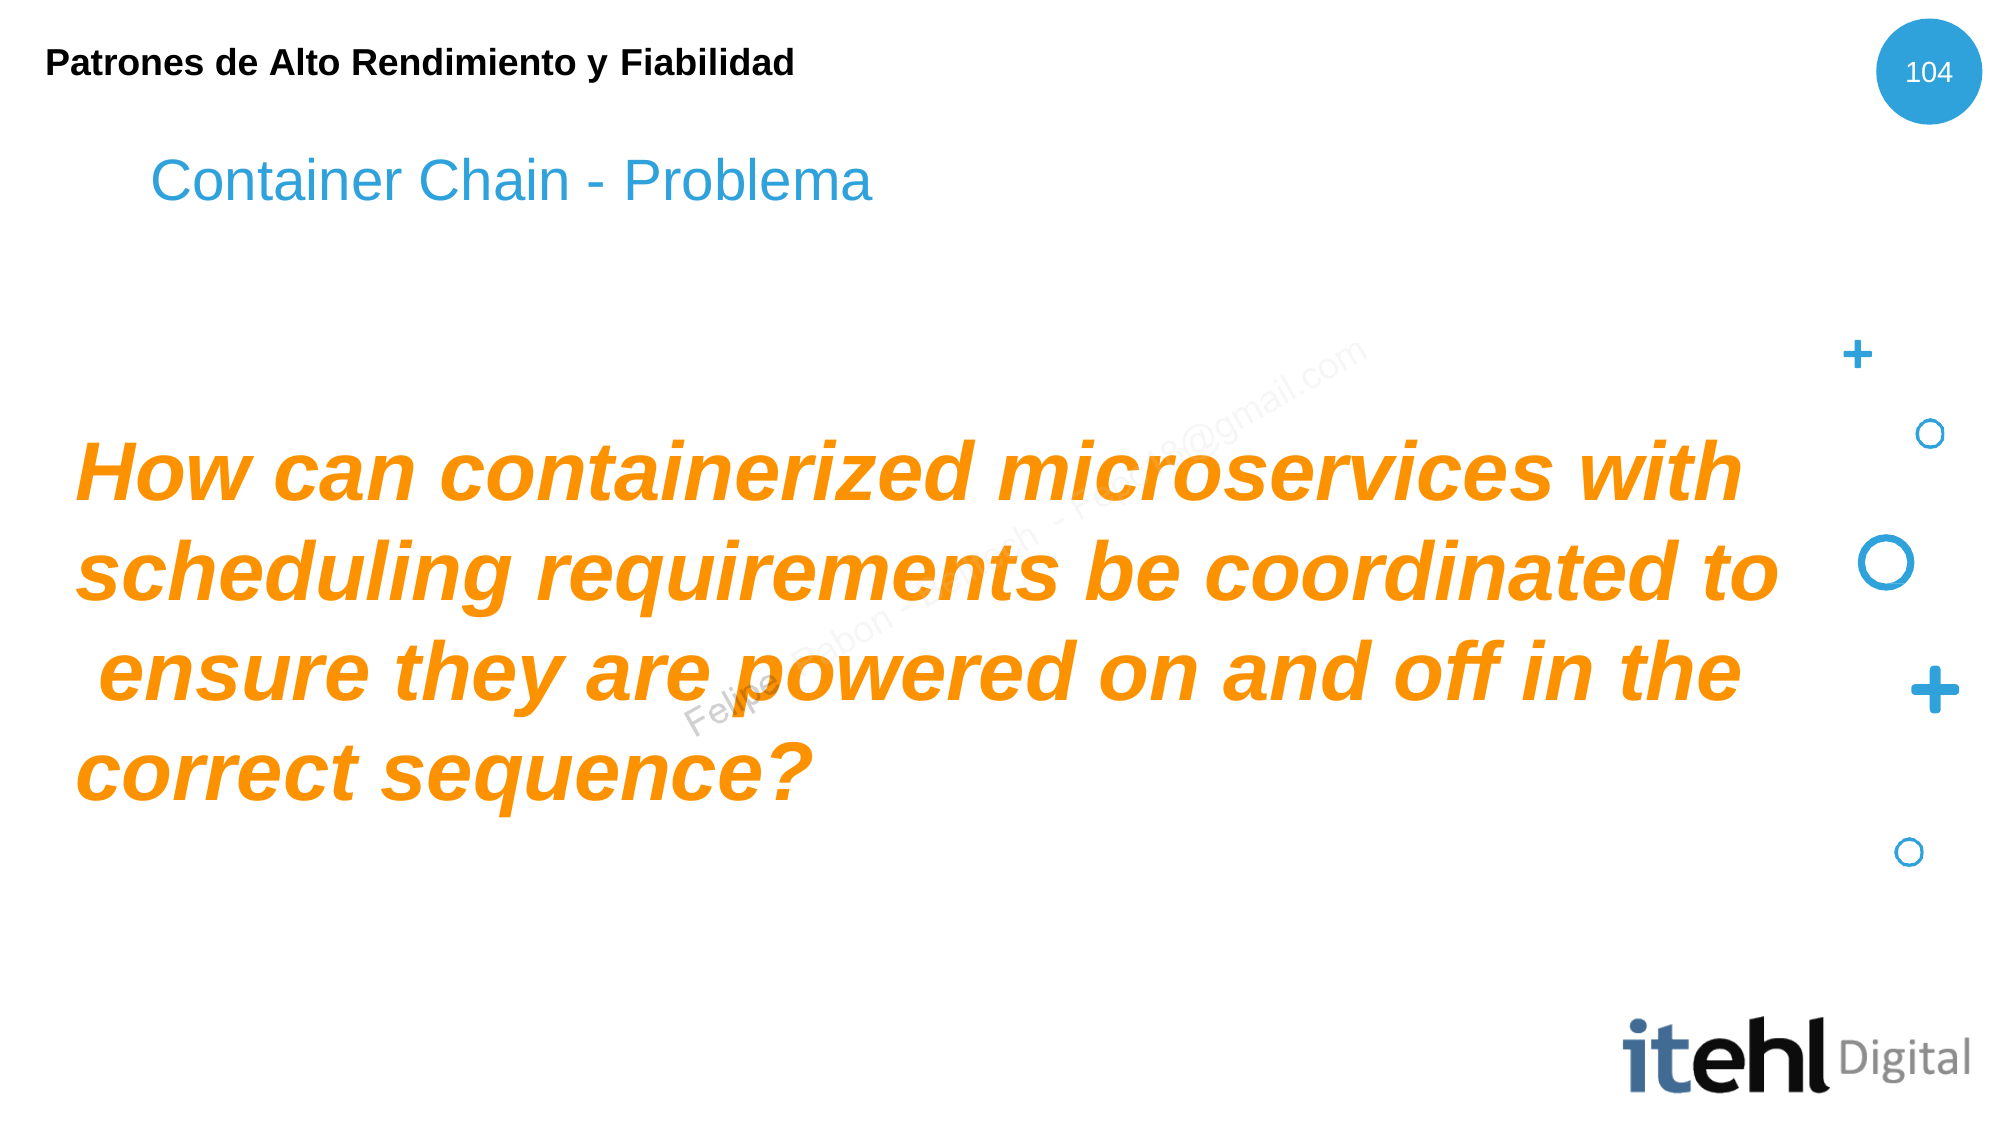

Patrones de Alto Rendimiento y Fiabilidad
104
Container Chain - Problema

How can containerized microservices with  scheduling requirements be coordinated to  ensure they are powered on and off in the  correct sequence?